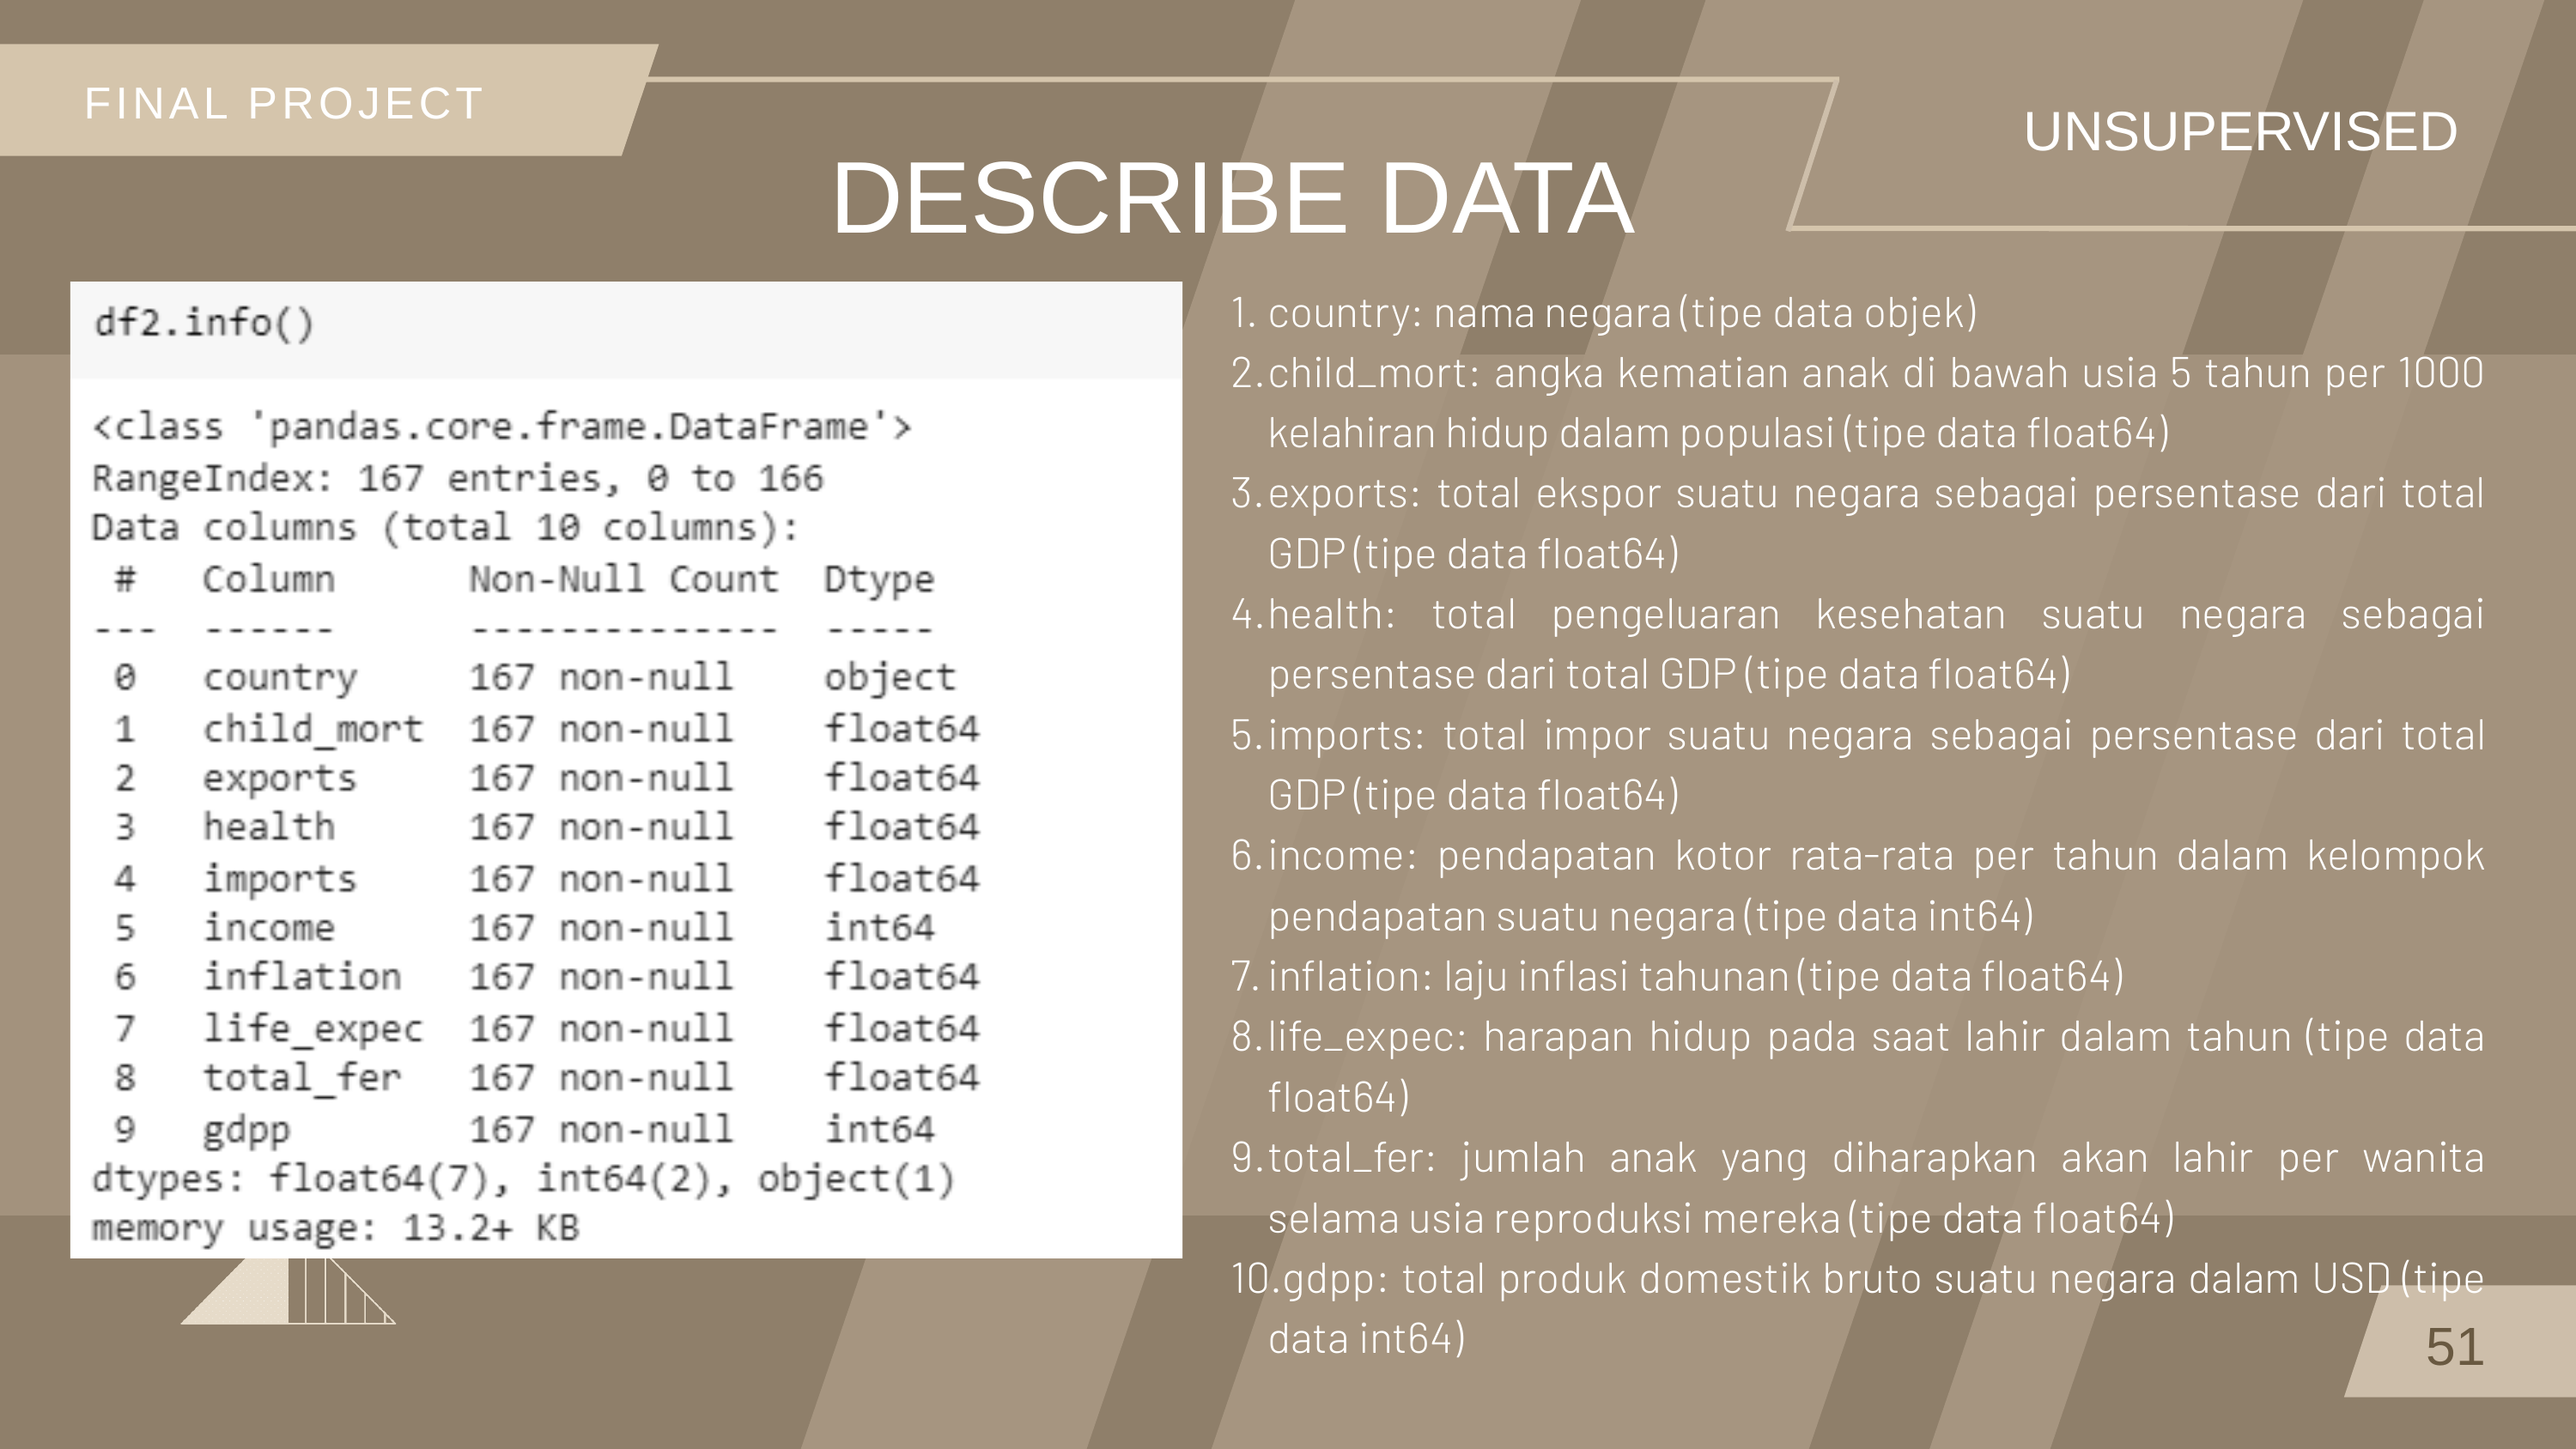

FINAL PROJECT

UNSUPERVISED
DESCRIBE DATA

country: nama negara (tipe data objek)
child_mort: angka kematian anak di bawah usia 5 tahun per 1000 kelahiran hidup dalam populasi (tipe data float64)
exports: total ekspor suatu negara sebagai persentase dari total GDP (tipe data float64)
health: total pengeluaran kesehatan suatu negara sebagai persentase dari total GDP (tipe data float64)
imports: total impor suatu negara sebagai persentase dari total GDP (tipe data float64)
income: pendapatan kotor rata-rata per tahun dalam kelompok pendapatan suatu negara (tipe data int64)
inflation: laju inflasi tahunan (tipe data float64)
life_expec: harapan hidup pada saat lahir dalam tahun (tipe data float64)
total_fer: jumlah anak yang diharapkan akan lahir per wanita selama usia reproduksi mereka (tipe data float64)
gdpp: total produk domestik bruto suatu negara dalam USD (tipe data int64)

51